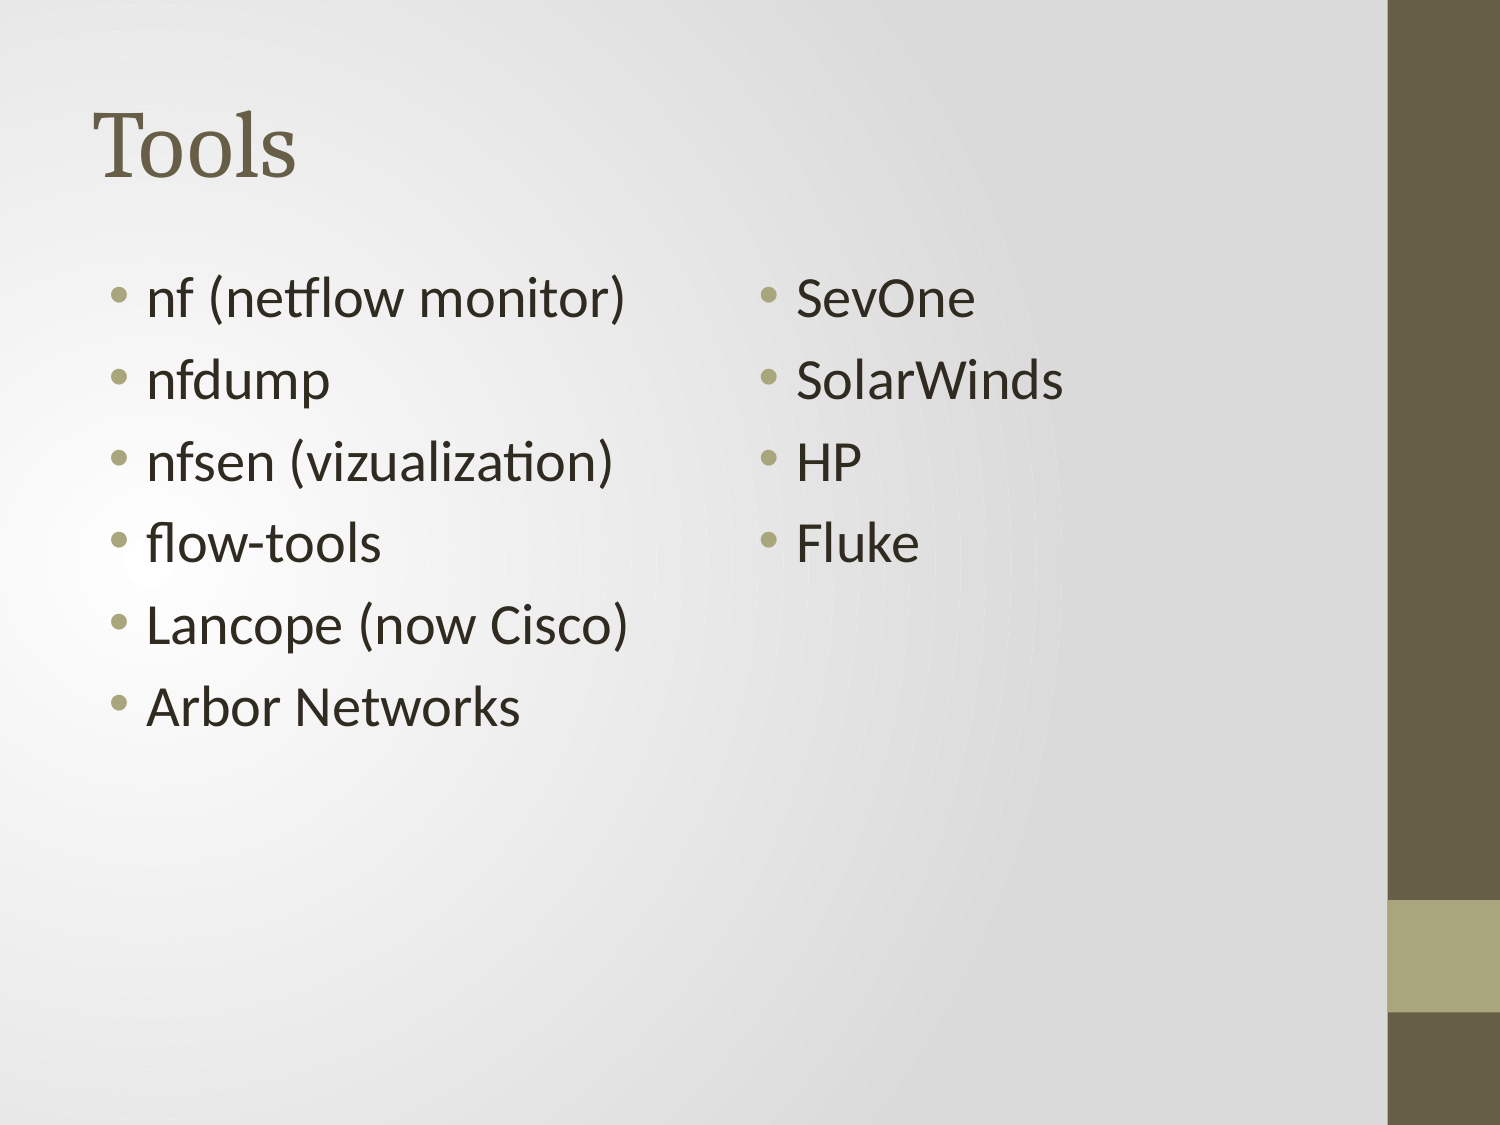

# Tools
nf (netflow monitor)
nfdump
nfsen (vizualization)
flow-tools
Lancope (now Cisco)
Arbor Networks
SevOne
SolarWinds
HP
Fluke